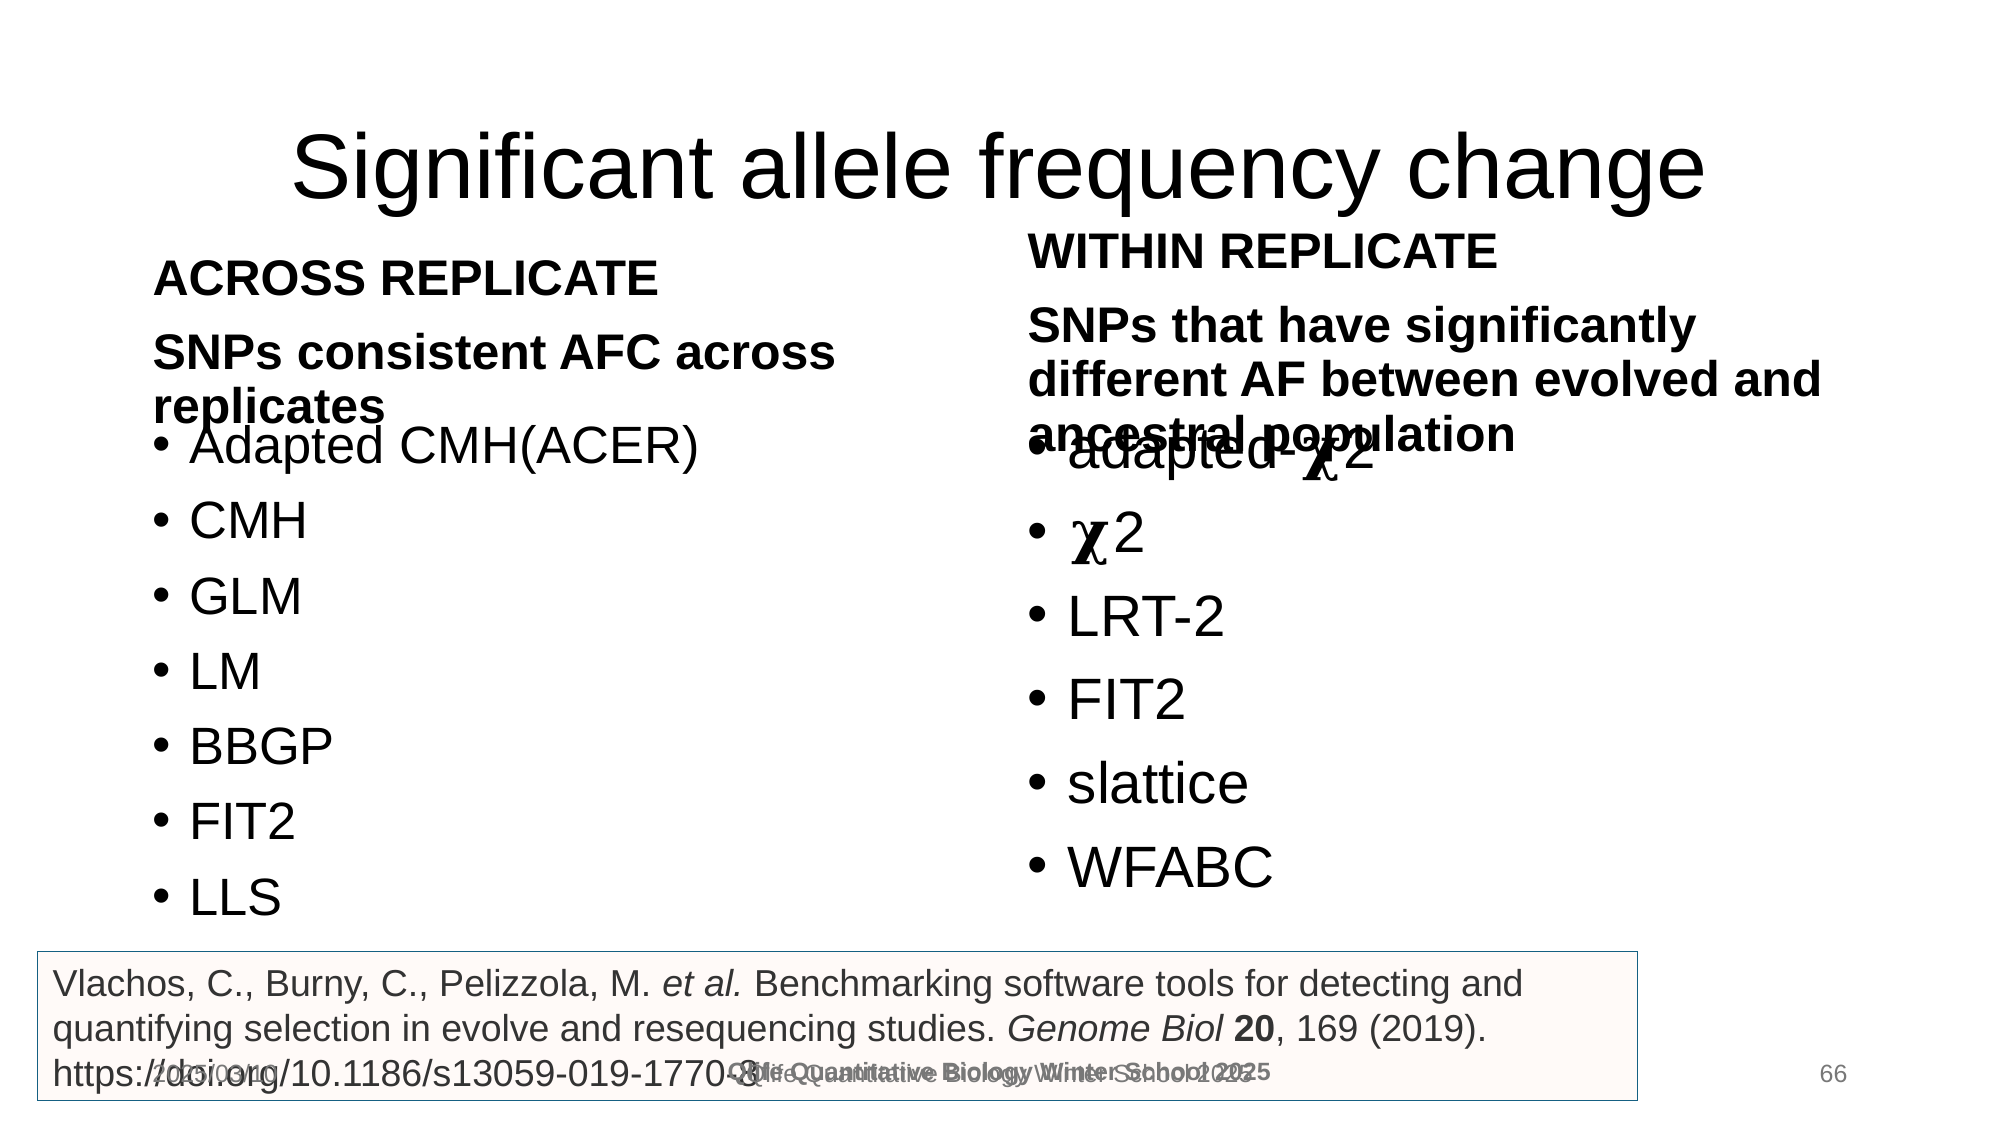

# Significant allele frequency change
ACROSS REPLICATE
SNPs consistent AFC across replicates
WITHIN REPLICATE
SNPs that have significantly different AF between evolved and ancestral population
Adapted CMH(ACER)
CMH
GLM
LM
BBGP
FIT2
LLS
LRT-1
adapted-𝛘2
𝛘2
LRT-2
FIT2
slattice
WFABC
Vlachos, C., Burny, C., Pelizzola, M. et al. Benchmarking software tools for detecting and quantifying selection in evolve and resequencing studies. Genome Biol 20, 169 (2019). https://doi.org/10.1186/s13059-019-1770-8
2025/03/10
Qlife Quantitative Biology Winter School 2025
Qlife Quantitative Biology Winter School 2025
66